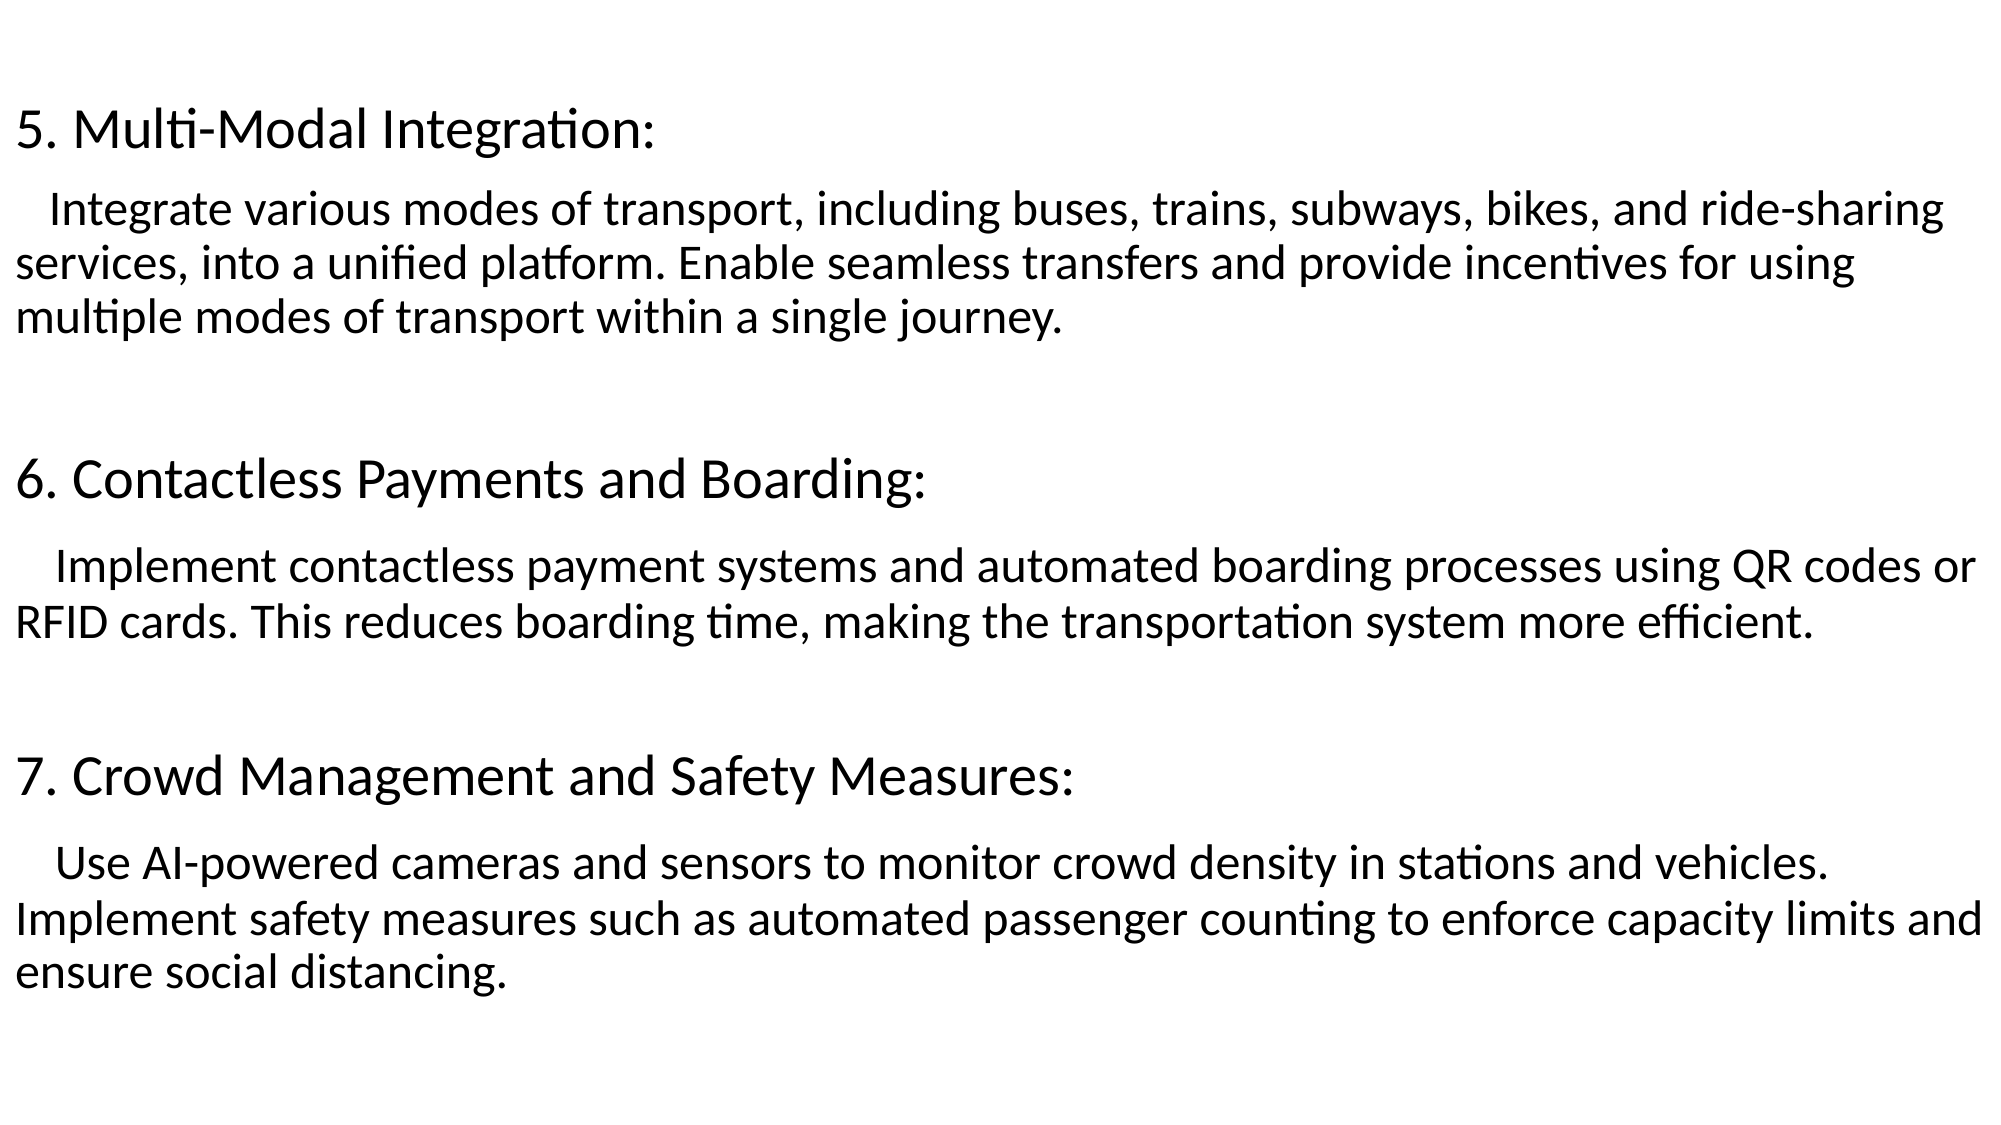

5. Multi-Modal Integration:
   Integrate various modes of transport, including buses, trains, subways, bikes, and ride-sharing services, into a unified platform. Enable seamless transfers and provide incentives for using multiple modes of transport within a single journey.

6. Contactless Payments and Boarding:
   Implement contactless payment systems and automated boarding processes using QR codes or RFID cards. This reduces boarding time, making the transportation system more efficient.

7. Crowd Management and Safety Measures:
   Use AI-powered cameras and sensors to monitor crowd density in stations and vehicles. Implement safety measures such as automated passenger counting to enforce capacity limits and ensure social distancing.